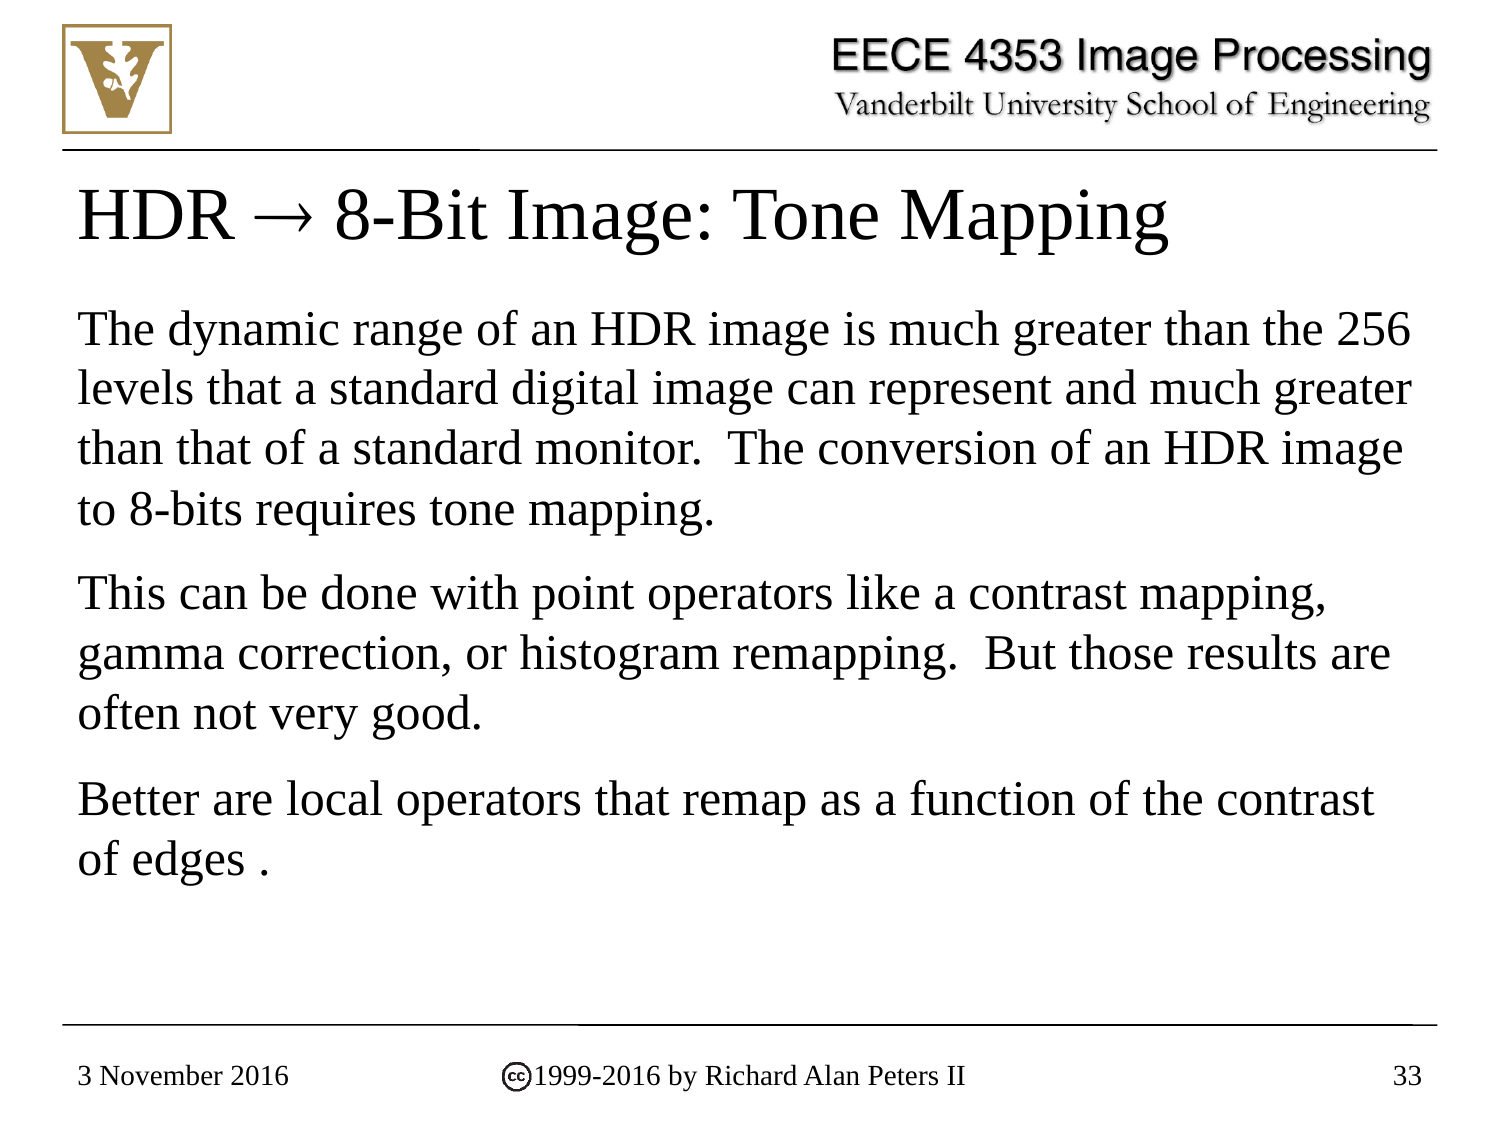

# HDR → 8-Bit Image: Tone Mapping
The dynamic range of an HDR image is much greater than the 256 levels that a standard digital image can represent and much greater than that of a standard monitor.  The conversion of an HDR image to 8-bits requires tone mapping.
This can be done with point operators like a contrast mapping, gamma correction, or histogram remapping.  But those results are often not very good.
Better are local operators that remap as a function of the contrast of edges .

3 November 2016
1999-2016 by Richard Alan Peters II
33